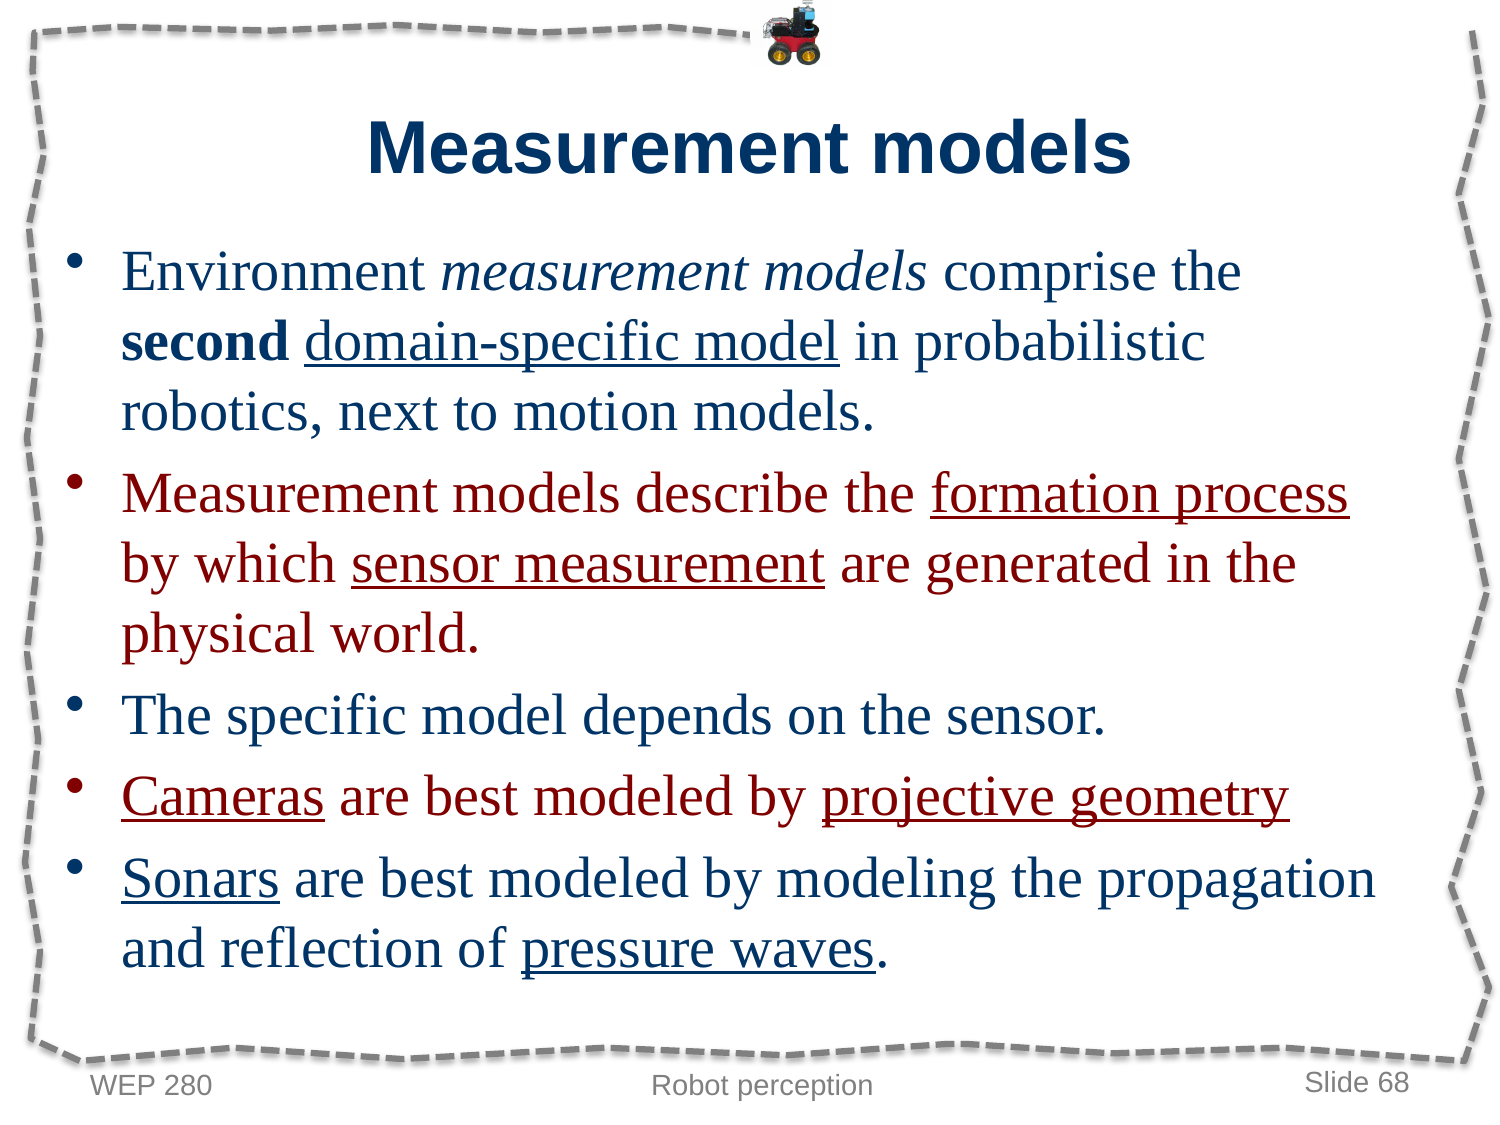

# Measurement models
Environment measurement models comprise the second domain-specific model in probabilistic robotics, next to motion models.
Measurement models describe the formation process by which sensor measurement are generated in the physical world.
The specific model depends on the sensor.
Cameras are best modeled by projective geometry
Sonars are best modeled by modeling the propagation and reflection of pressure waves.

WEP 280
Robot perception
Slide 68